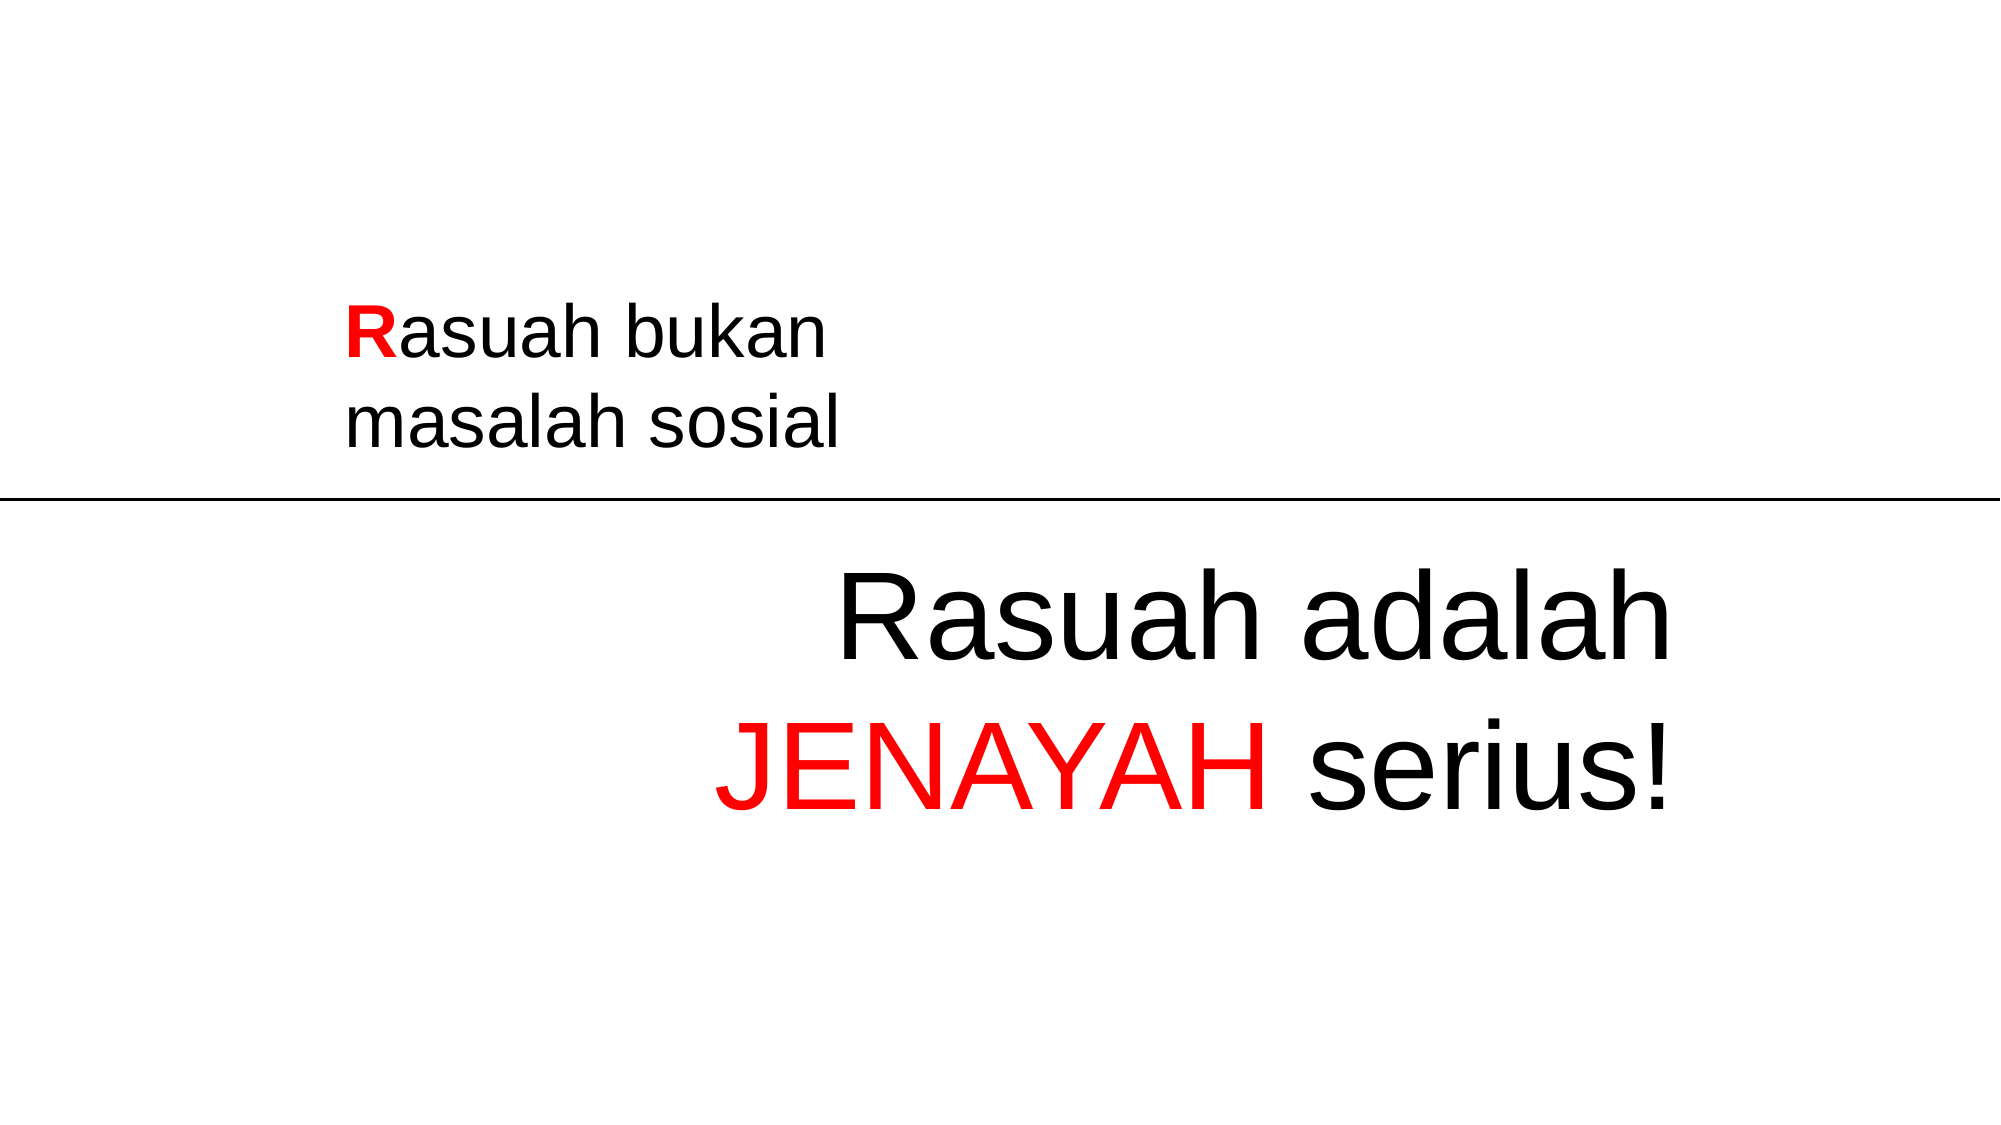

Rasuah bukan
masalah sosial
Rasuah adalah JENAYAH serius!